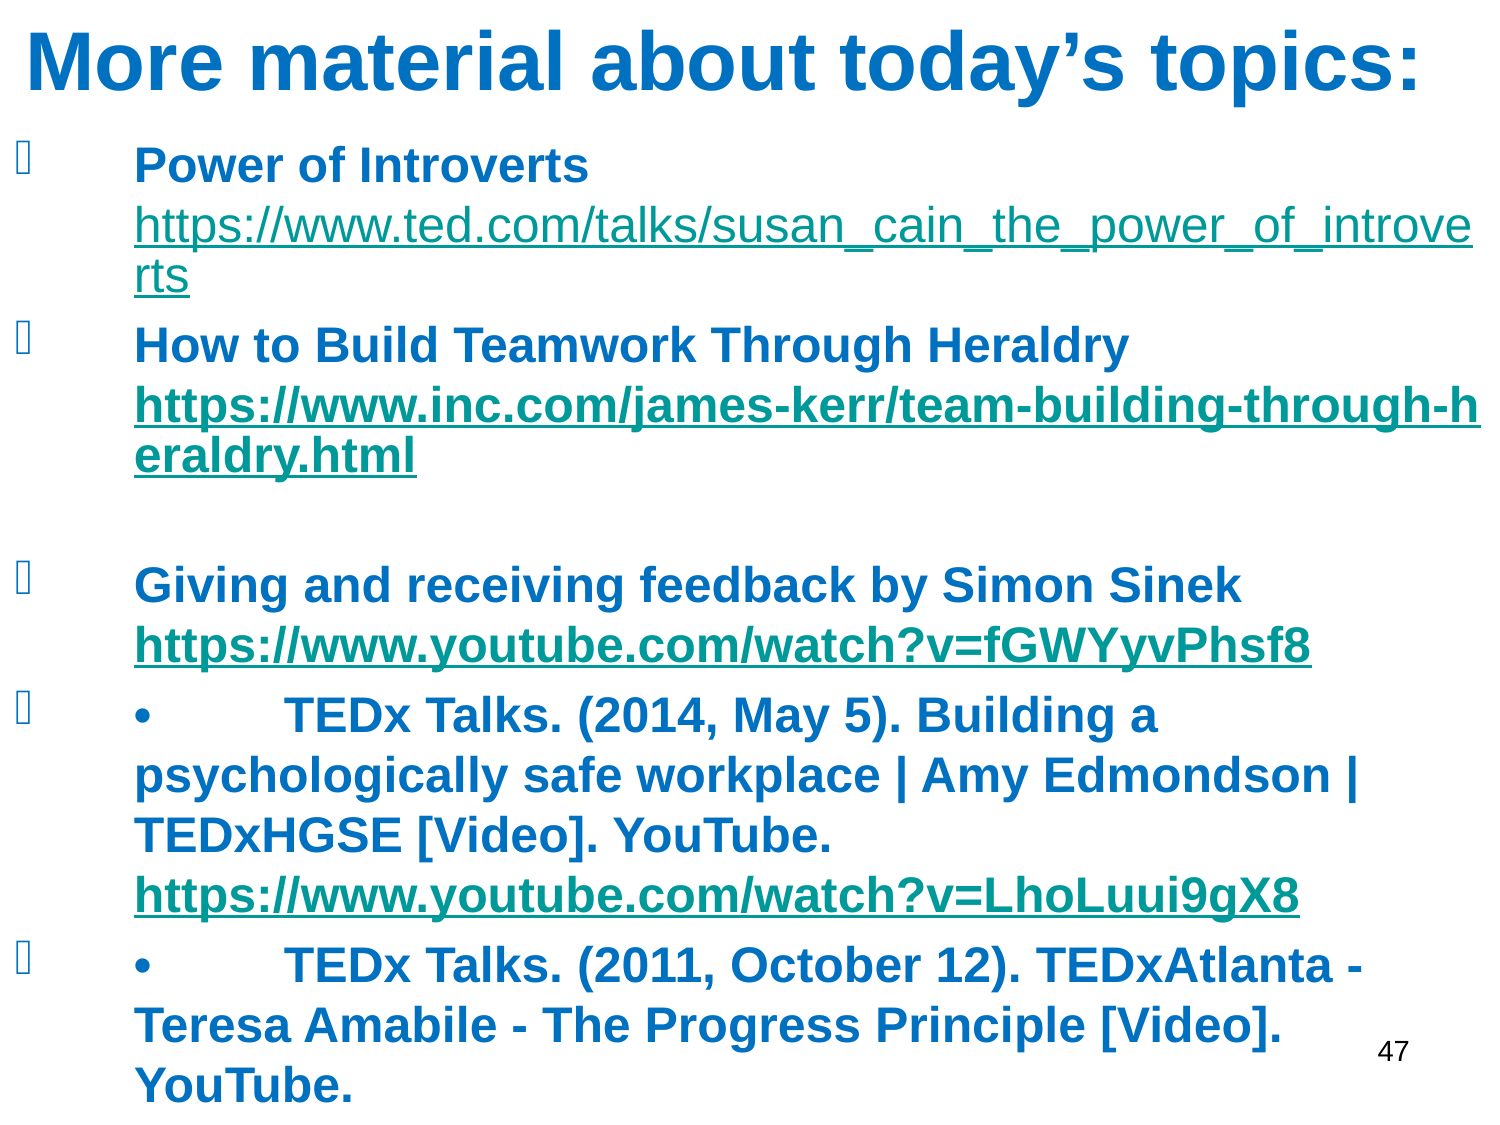

More material about today’s topics:
Power of Introverts https://www.ted.com/talks/susan_cain_the_power_of_introverts
How to Build Teamwork Through Heraldry https://www.inc.com/james-kerr/team-building-through-heraldry.html
Giving and receiving feedback by Simon Sinek https://www.youtube.com/watch?v=fGWYyvPhsf8
•	TEDx Talks. (2014, May 5). Building a psychologically safe workplace | Amy Edmondson |TEDxHGSE [Video]. YouTube. https://www.youtube.com/watch?v=LhoLuui9gX8
•	TEDx Talks. (2011, October 12). TEDxAtlanta - Teresa Amabile - The Progress Principle [Video]. YouTube. https://www.youtube.com/watch?v=XD6N8bsjOEE

47